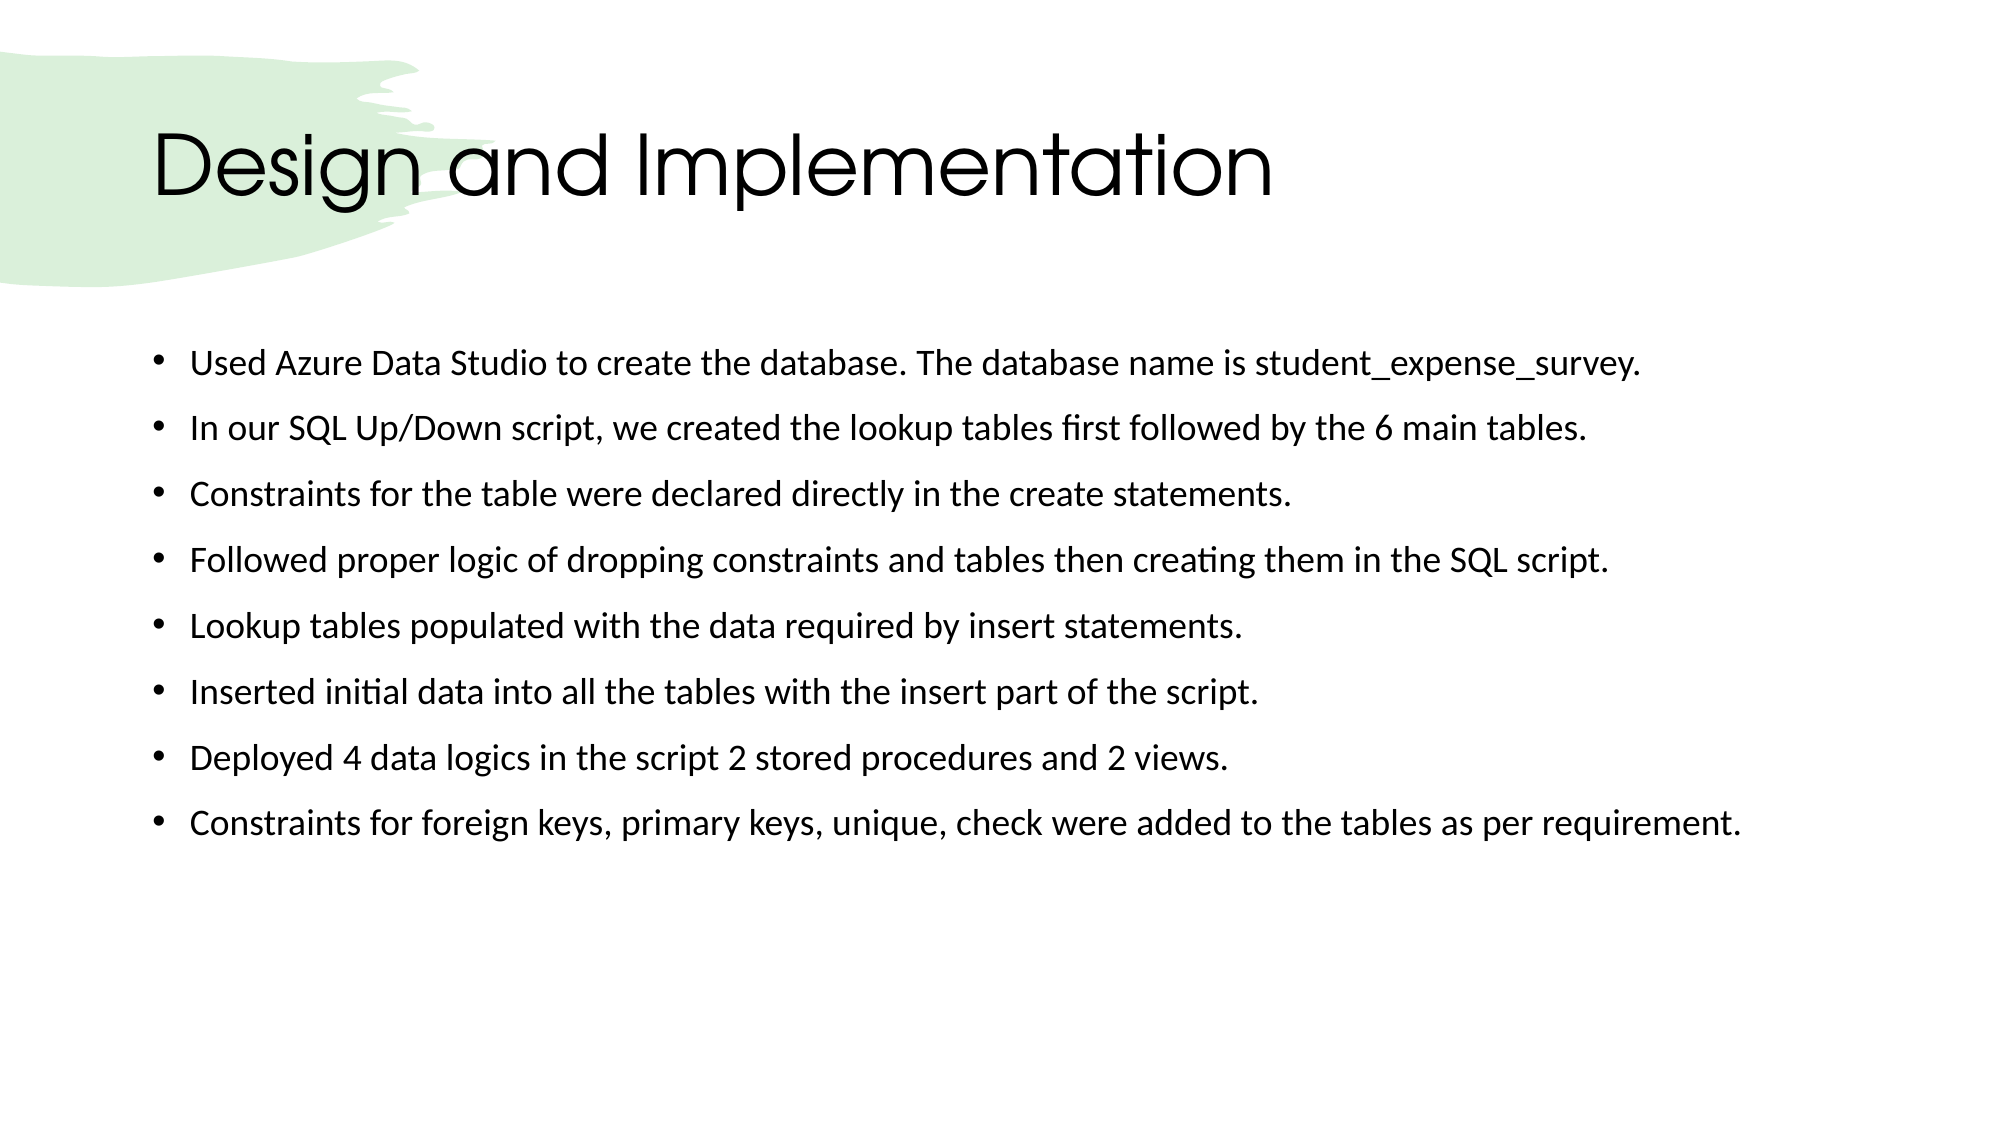

# Design and Implementation
Used Azure Data Studio to create the database. The database name is student_expense_survey.
In our SQL Up/Down script, we created the lookup tables first followed by the 6 main tables.
Constraints for the table were declared directly in the create statements.
Followed proper logic of dropping constraints and tables then creating them in the SQL script.
Lookup tables populated with the data required by insert statements.
Inserted initial data into all the tables with the insert part of the script.
Deployed 4 data logics in the script 2 stored procedures and 2 views.
Constraints for foreign keys, primary keys, unique, check were added to the tables as per requirement.